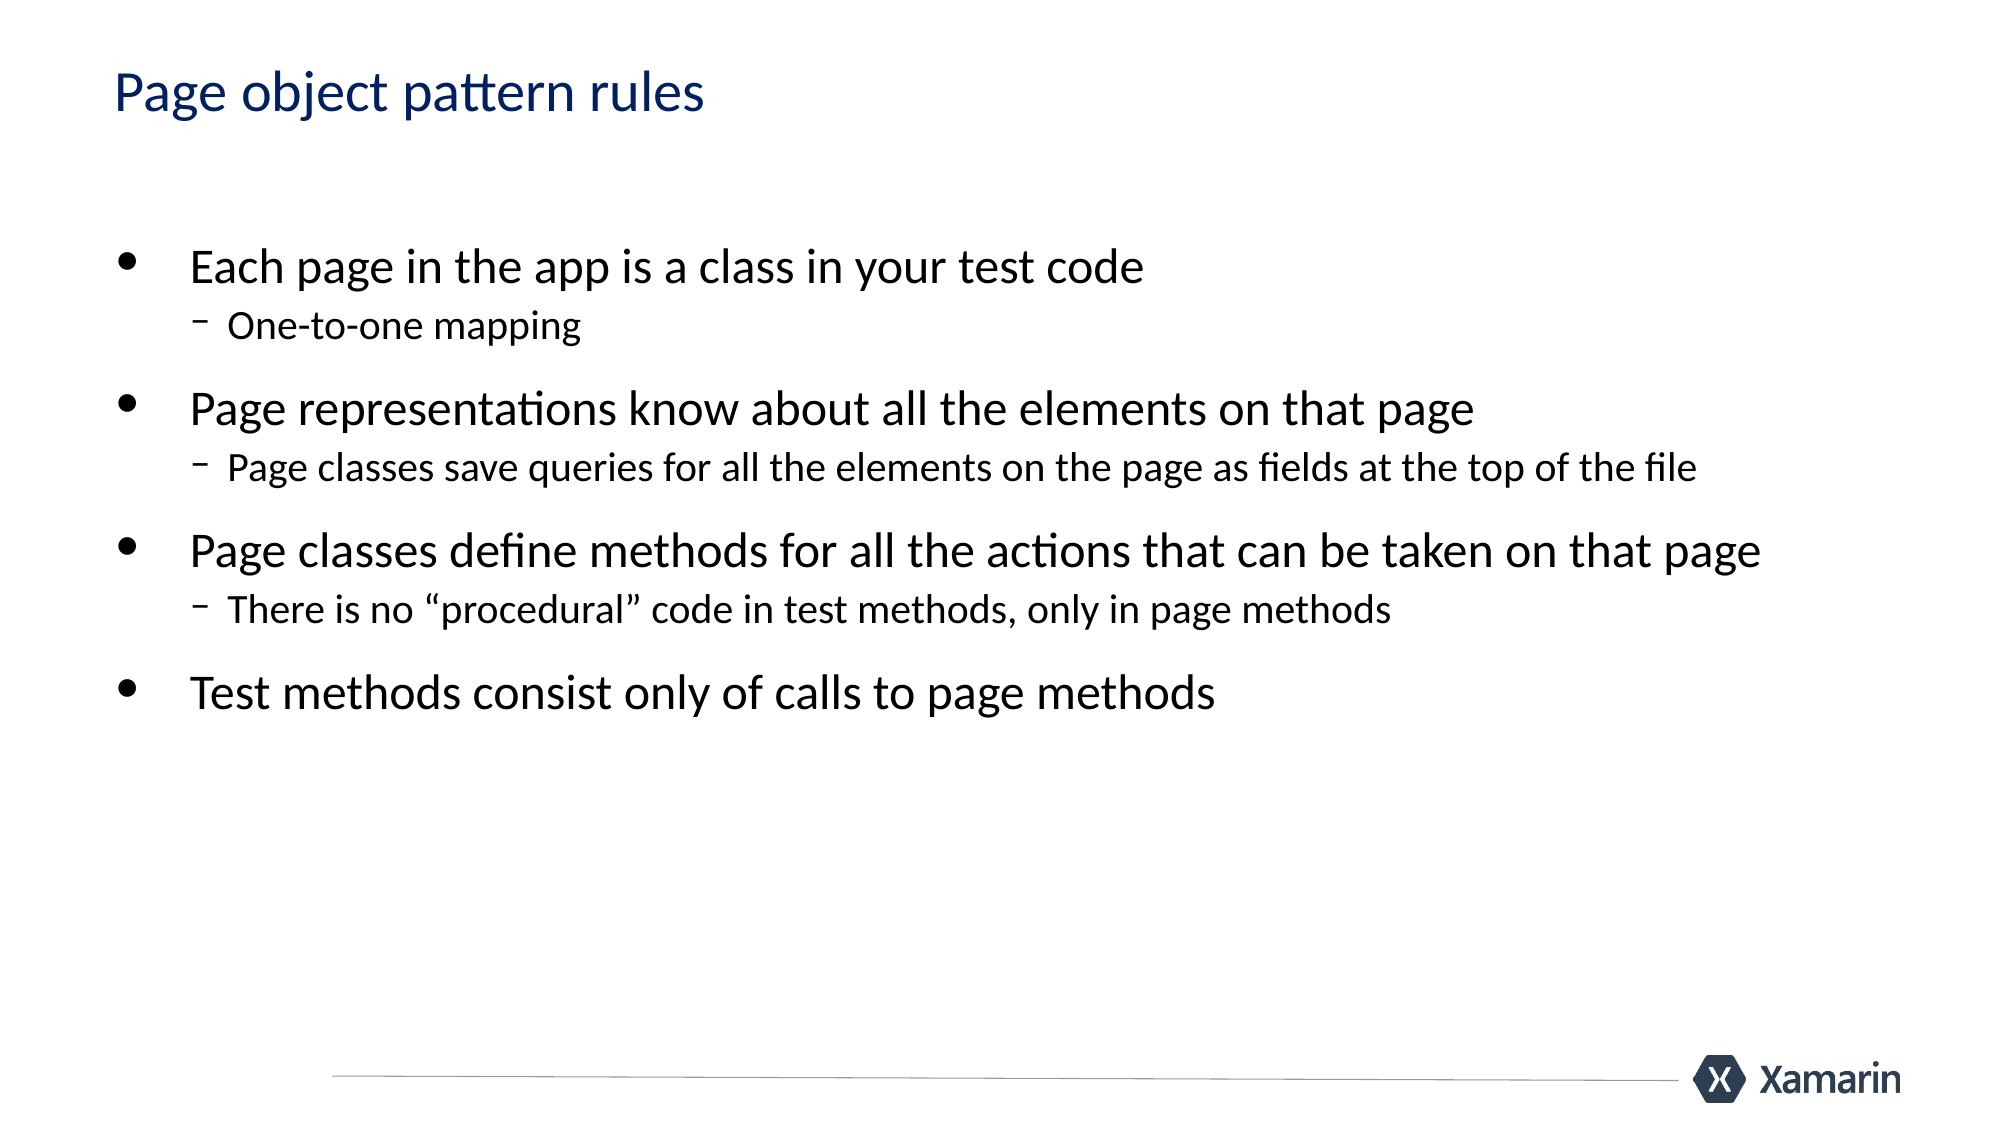

# Page object pattern rules
Each page in the app is a class in your test code
One-to-one mapping
Page representations know about all the elements on that page
Page classes save queries for all the elements on the page as fields at the top of the file
Page classes define methods for all the actions that can be taken on that page
There is no “procedural” code in test methods, only in page methods
Test methods consist only of calls to page methods